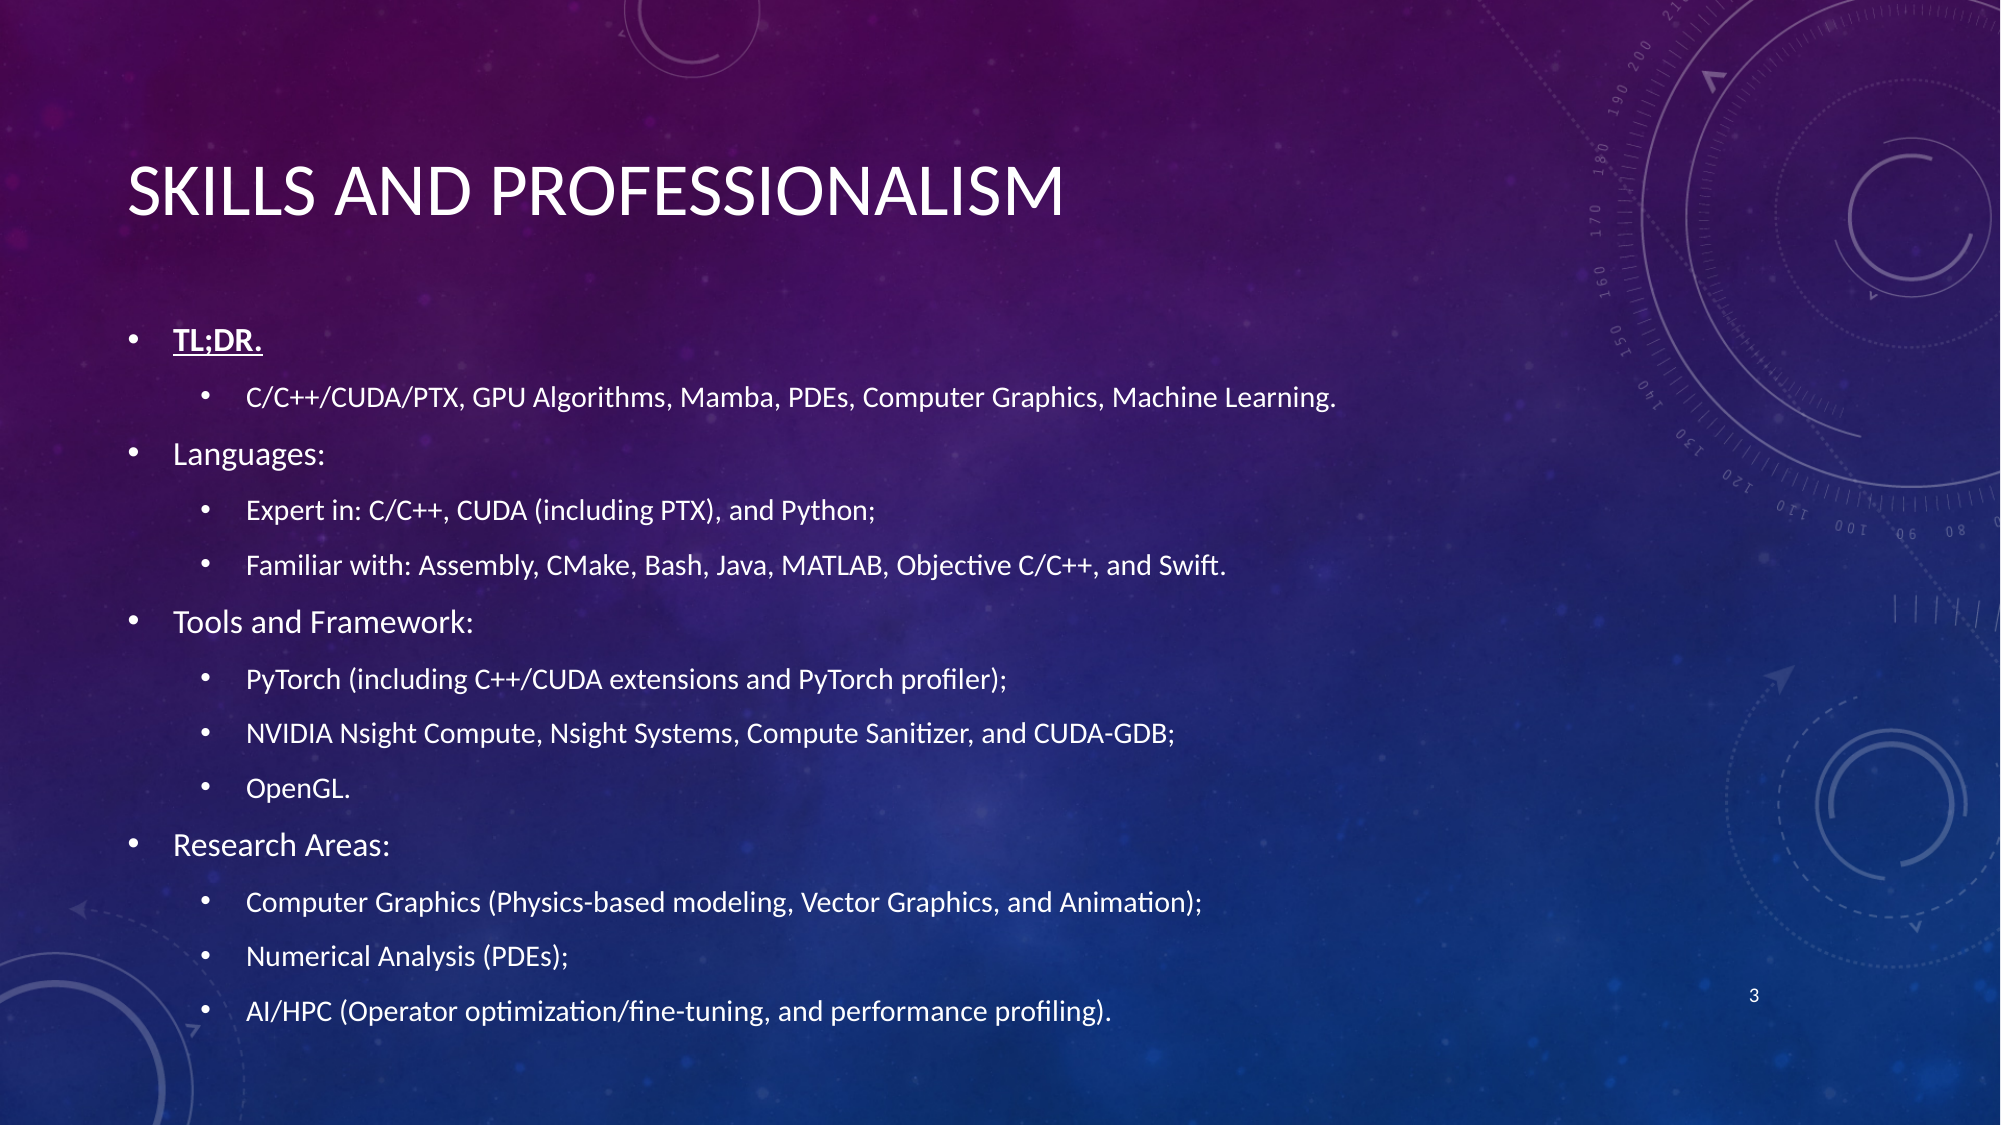

# Skills And Professionalism
TL;DR.
C/C++/CUDA/PTX, GPU Algorithms, Mamba, PDEs, Computer Graphics, Machine Learning.
Languages:
Expert in: C/C++, CUDA (including PTX), and Python;
Familiar with: Assembly, CMake, Bash, Java, MATLAB, Objective C/C++, and Swift.
Tools and Framework:
PyTorch (including C++/CUDA extensions and PyTorch profiler);
NVIDIA Nsight Compute, Nsight Systems, Compute Sanitizer, and CUDA-GDB;
OpenGL.
Research Areas:
Computer Graphics (Physics-based modeling, Vector Graphics, and Animation);
Numerical Analysis (PDEs);
AI/HPC (Operator optimization/fine-tuning, and performance profiling).
3